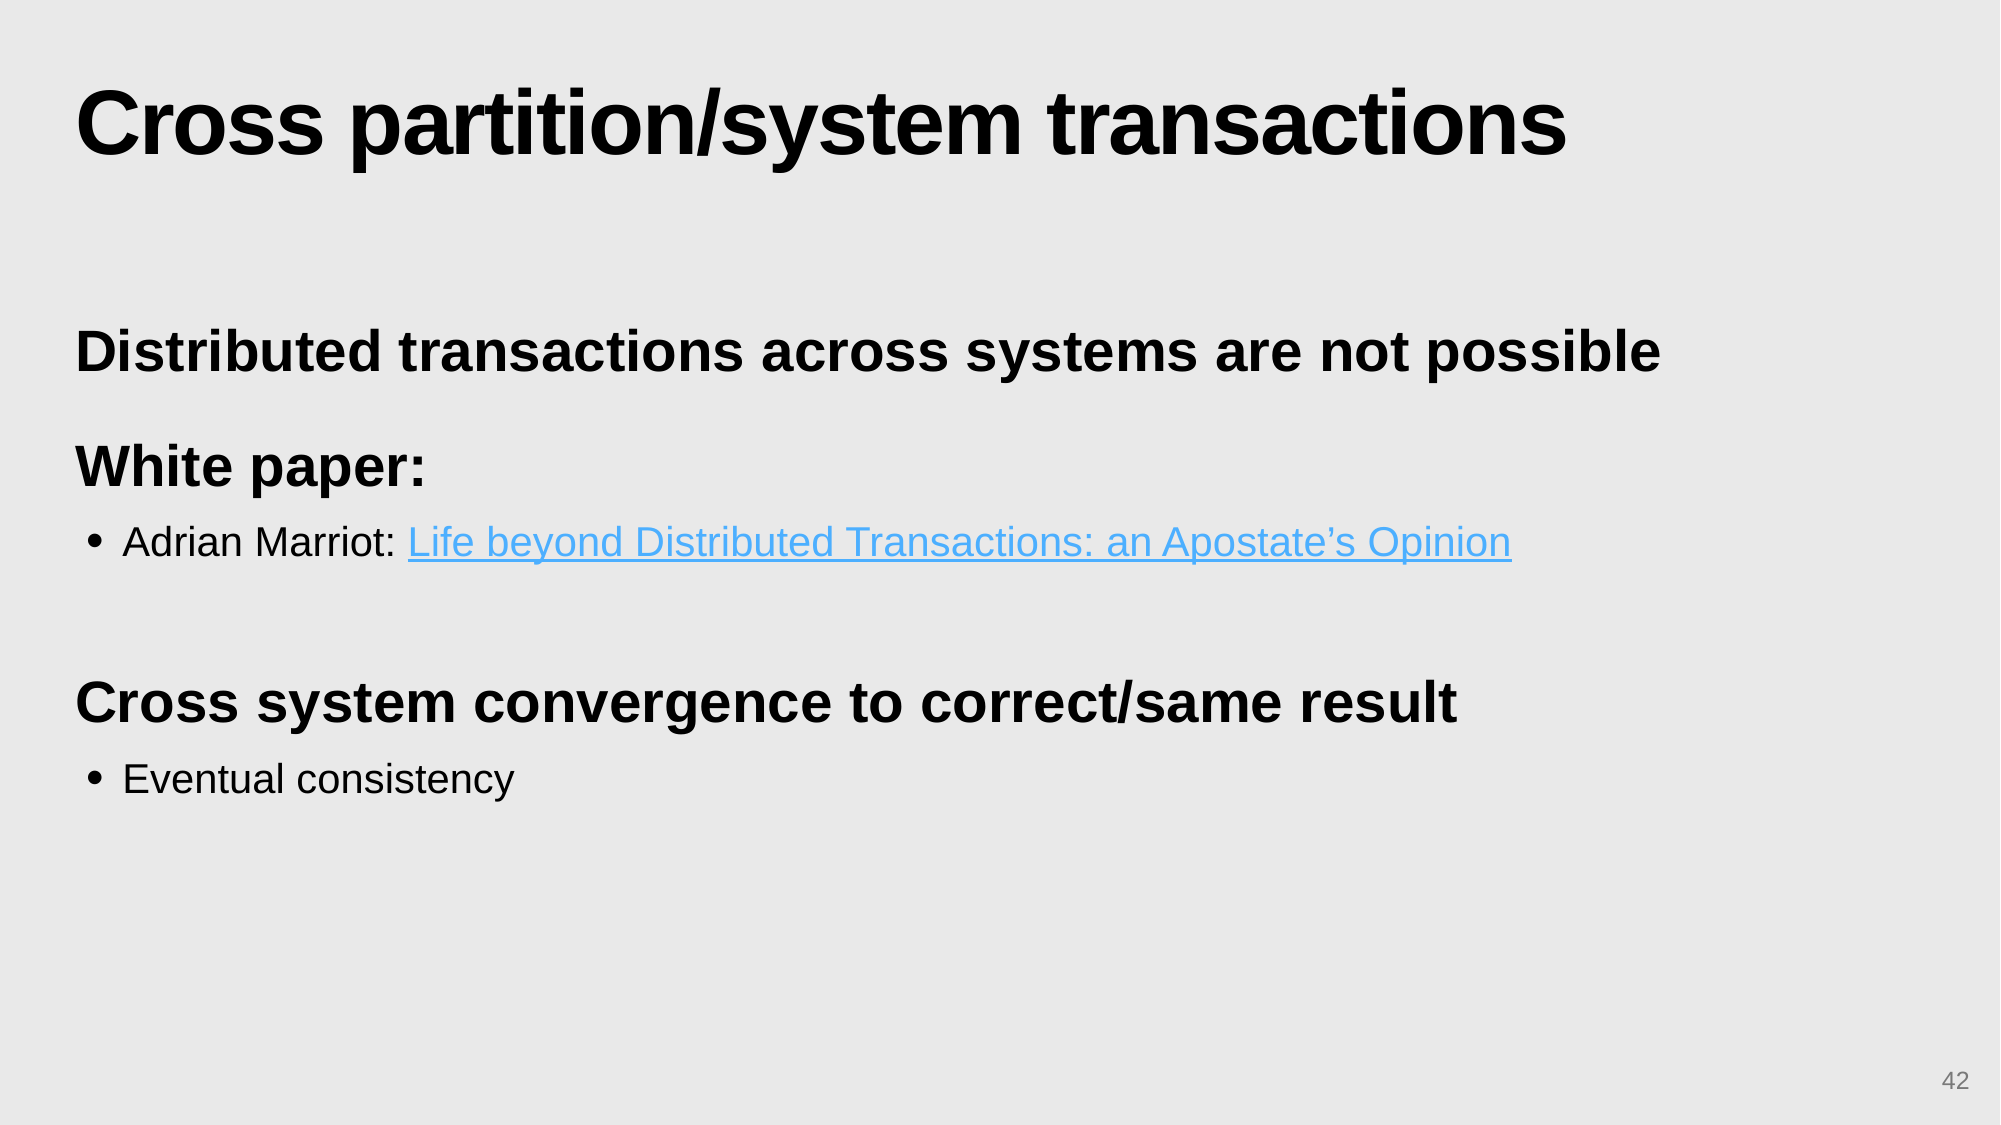

# Cross partition/system transactions
Distributed transactions across systems are not possible
White paper:
Adrian Marriot: Life beyond Distributed Transactions: an Apostate’s Opinion
Cross system convergence to correct/same result
Eventual consistency

42